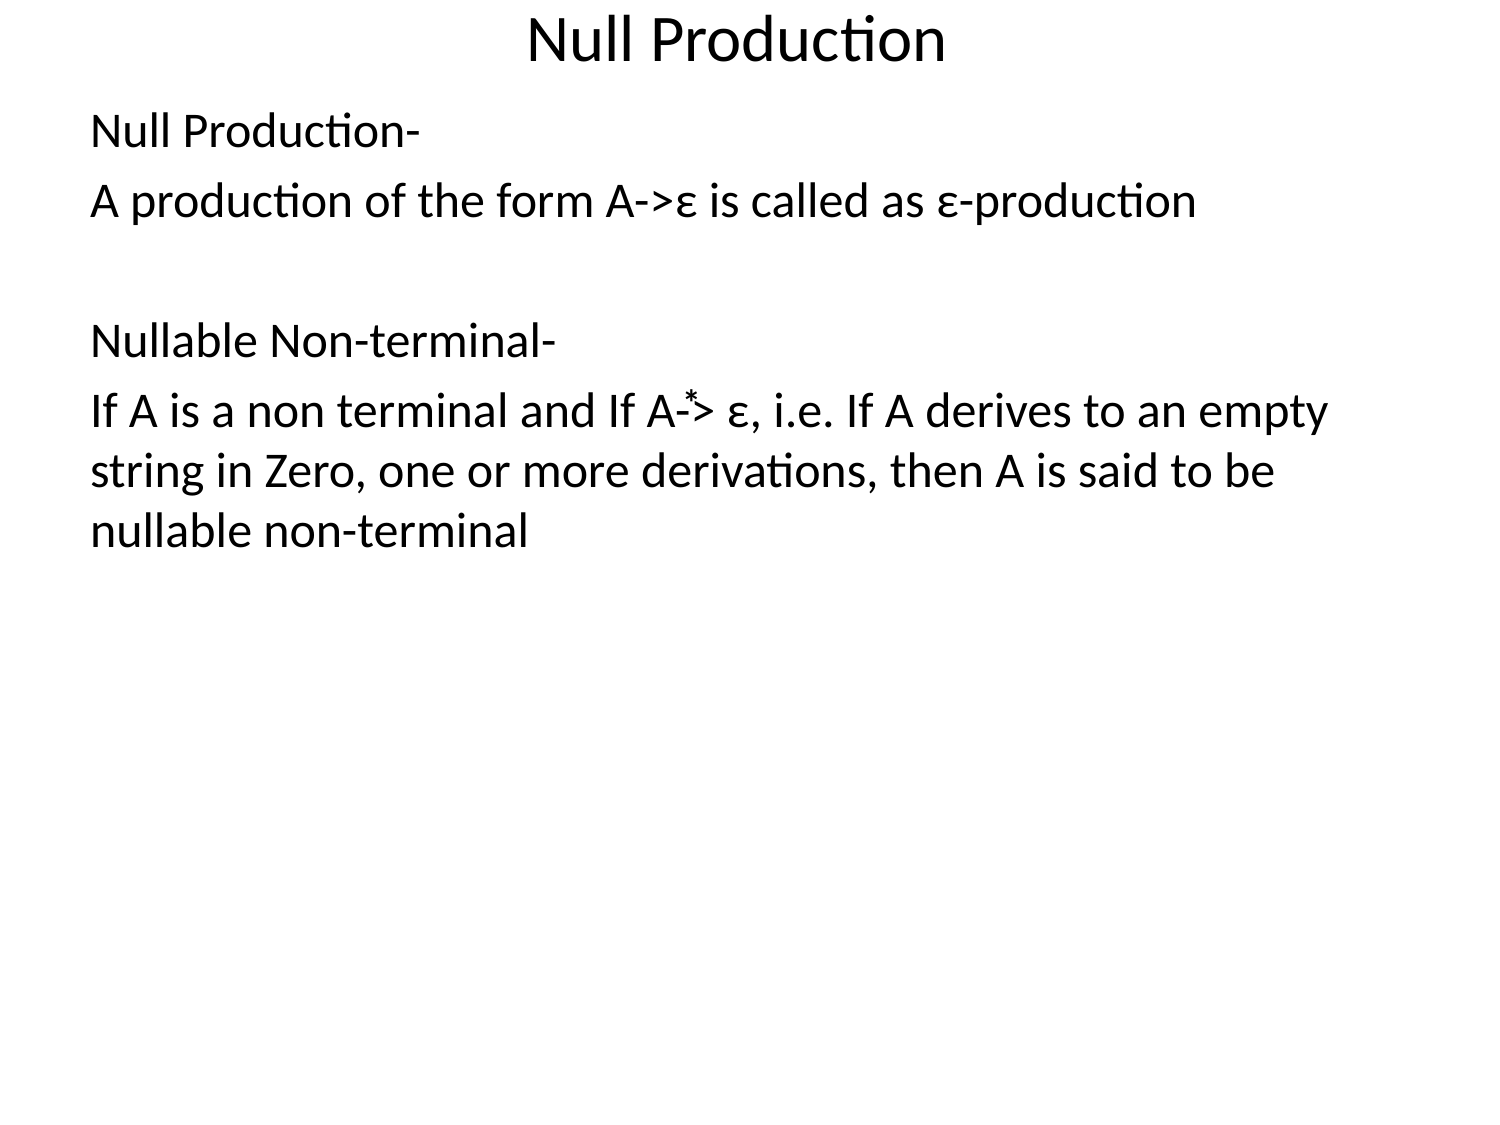

# Null Production
Null Production-
A production of the form A->ε is called as ε-production

Nullable Non-terminal-
If A is a non terminal and If A-> ε, i.e. If A derives to an empty string in Zero, one or more derivations, then A is said to be nullable non-terminal
*